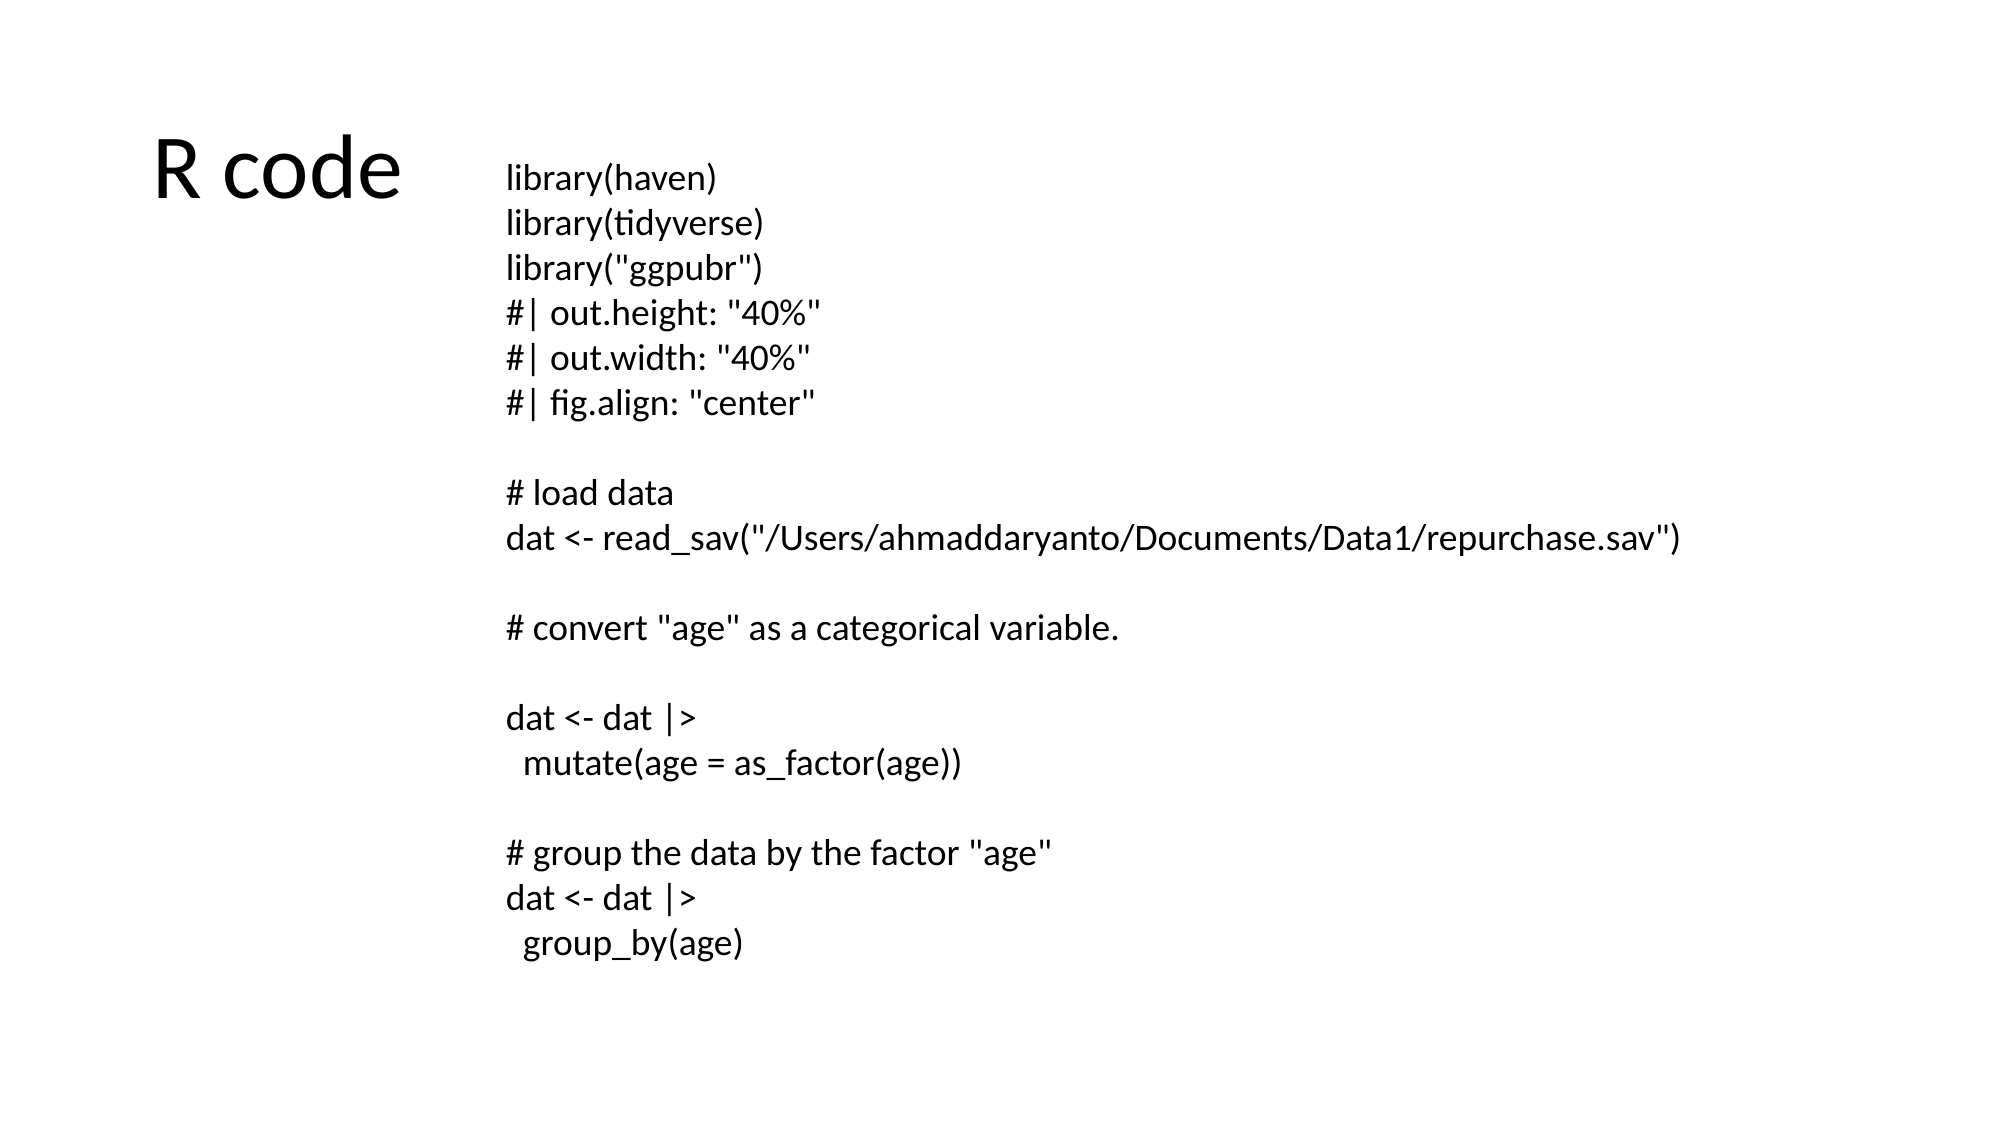

# R code
library(haven)
library(tidyverse)
library("ggpubr")
#| out.height: "40%"
#| out.width: "40%"
#| fig.align: "center"

# load data
dat <- read_sav("/Users/ahmaddaryanto/Documents/Data1/repurchase.sav")

# convert "age" as a categorical variable.

dat <- dat |>
  mutate(age = as_factor(age))

# group the data by the factor "age"
dat <- dat |>
  group_by(age)